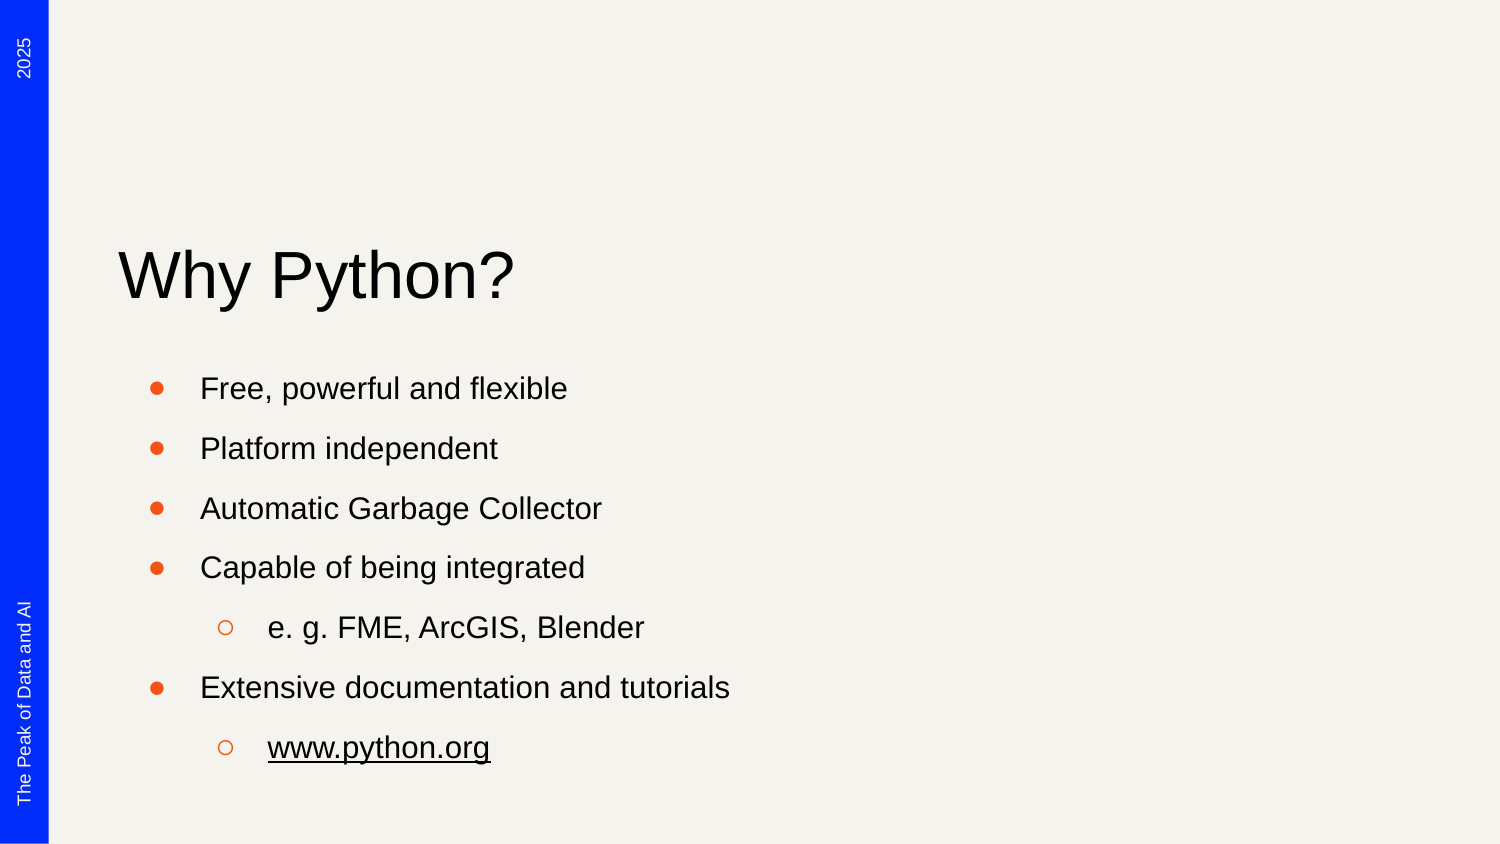

# Why Python?
Free, powerful and flexible
Platform independent
Automatic Garbage Collector
Capable of being integrated
e. g. FME, ArcGIS, Blender
Extensive documentation and tutorials
www.python.org